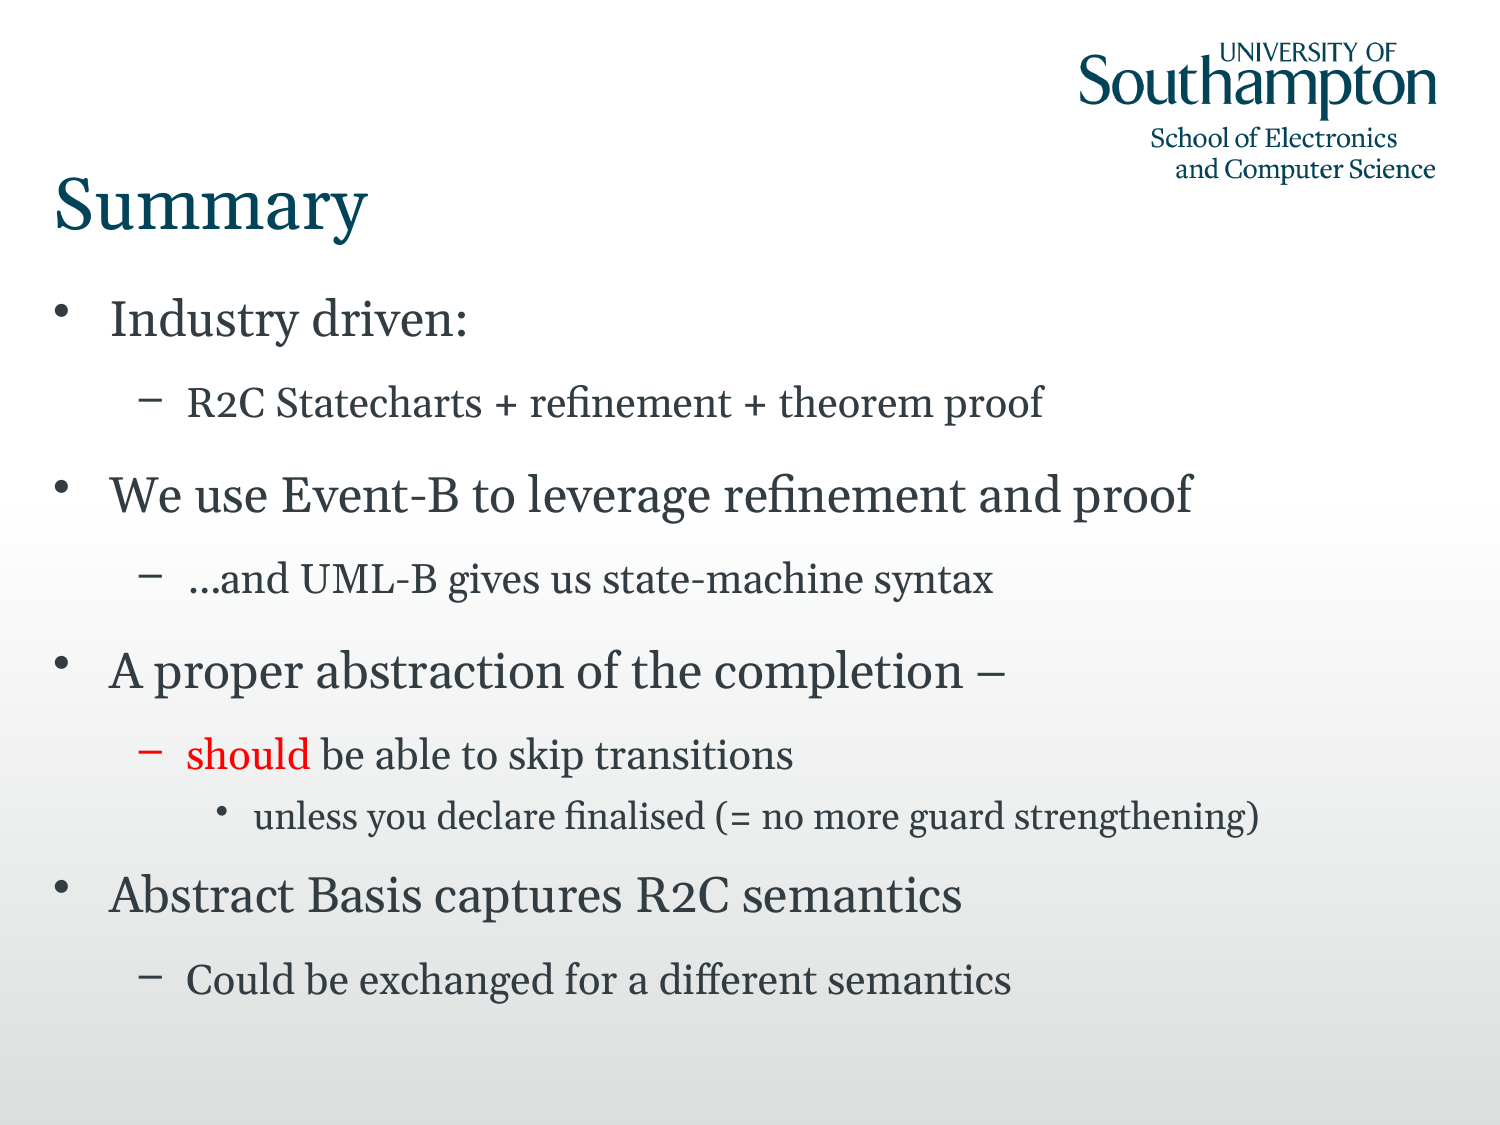

# Summary
Industry driven:
R2C Statecharts + refinement + theorem proof
We use Event-B to leverage refinement and proof
…and UML-B gives us state-machine syntax
A proper abstraction of the completion –
should be able to skip transitions
unless you declare finalised (= no more guard strengthening)
Abstract Basis captures R2C semantics
Could be exchanged for a different semantics